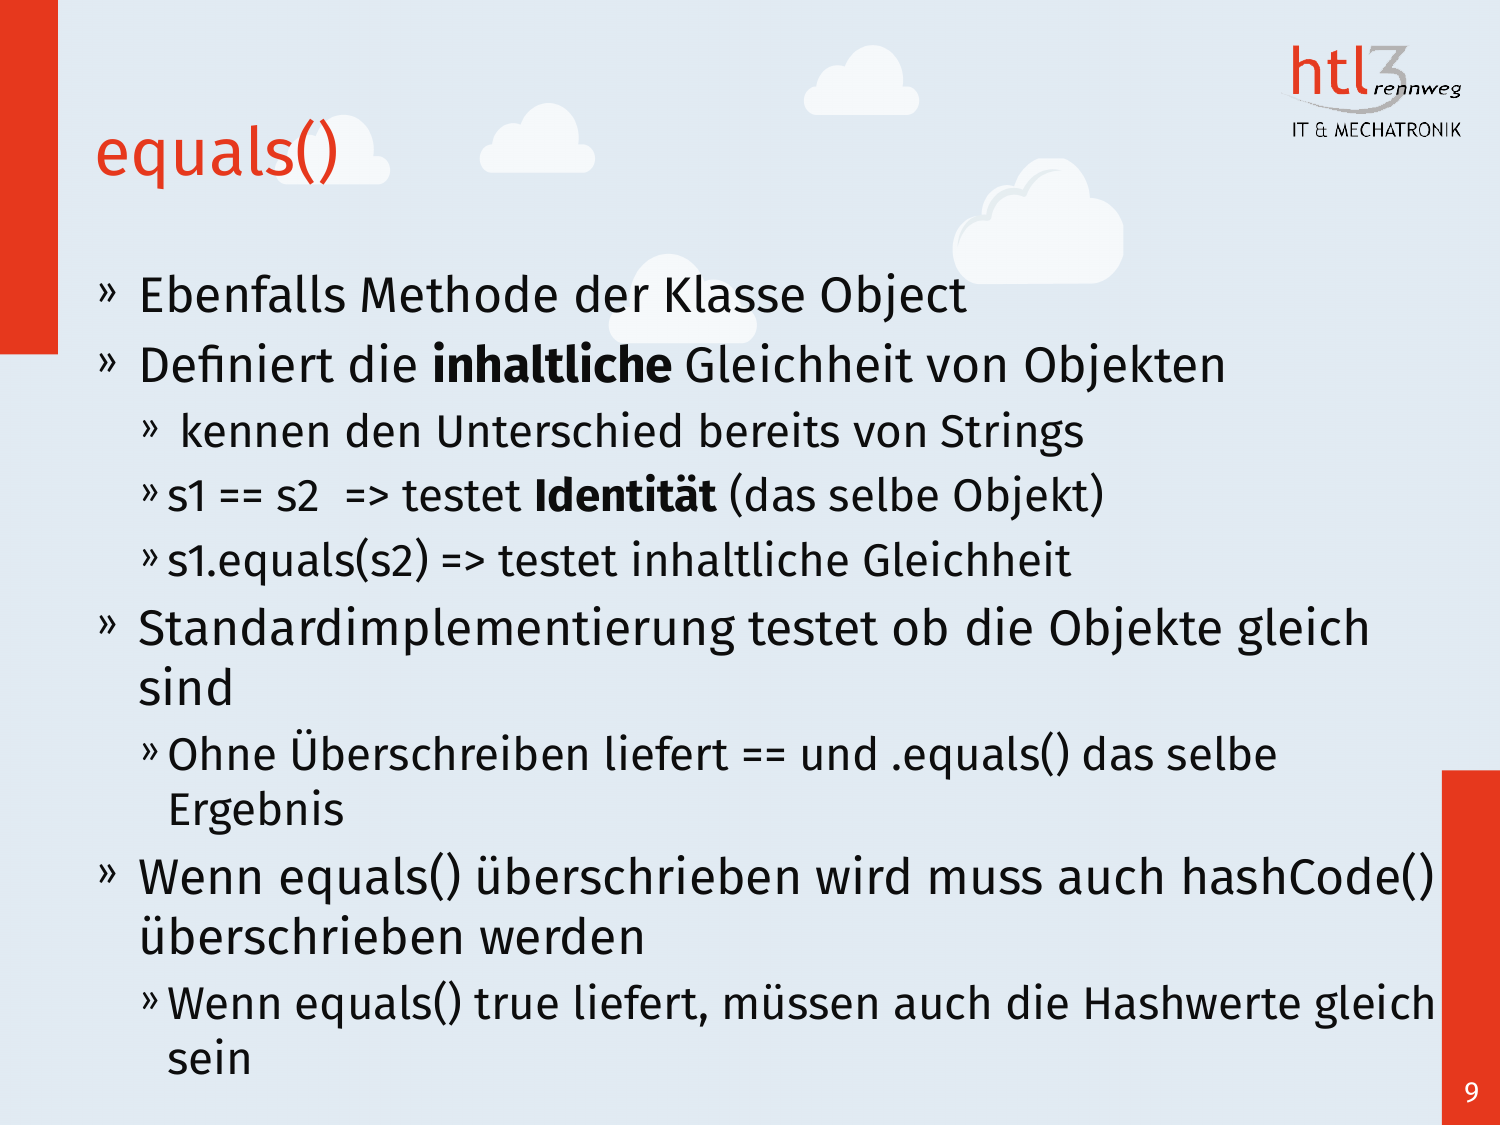

# equals()
Ebenfalls Methode der Klasse Object
Definiert die inhaltliche Gleichheit von Objekten
 kennen den Unterschied bereits von Strings
s1 == s2  => testet Identität (das selbe Objekt)
s1.equals(s2) => testet inhaltliche Gleichheit
Standardimplementierung testet ob die Objekte gleich sind
Ohne Überschreiben liefert == und .equals() das selbe Ergebnis
Wenn equals() überschrieben wird muss auch hashCode() überschrieben werden
Wenn equals() true liefert, müssen auch die Hashwerte gleich sein